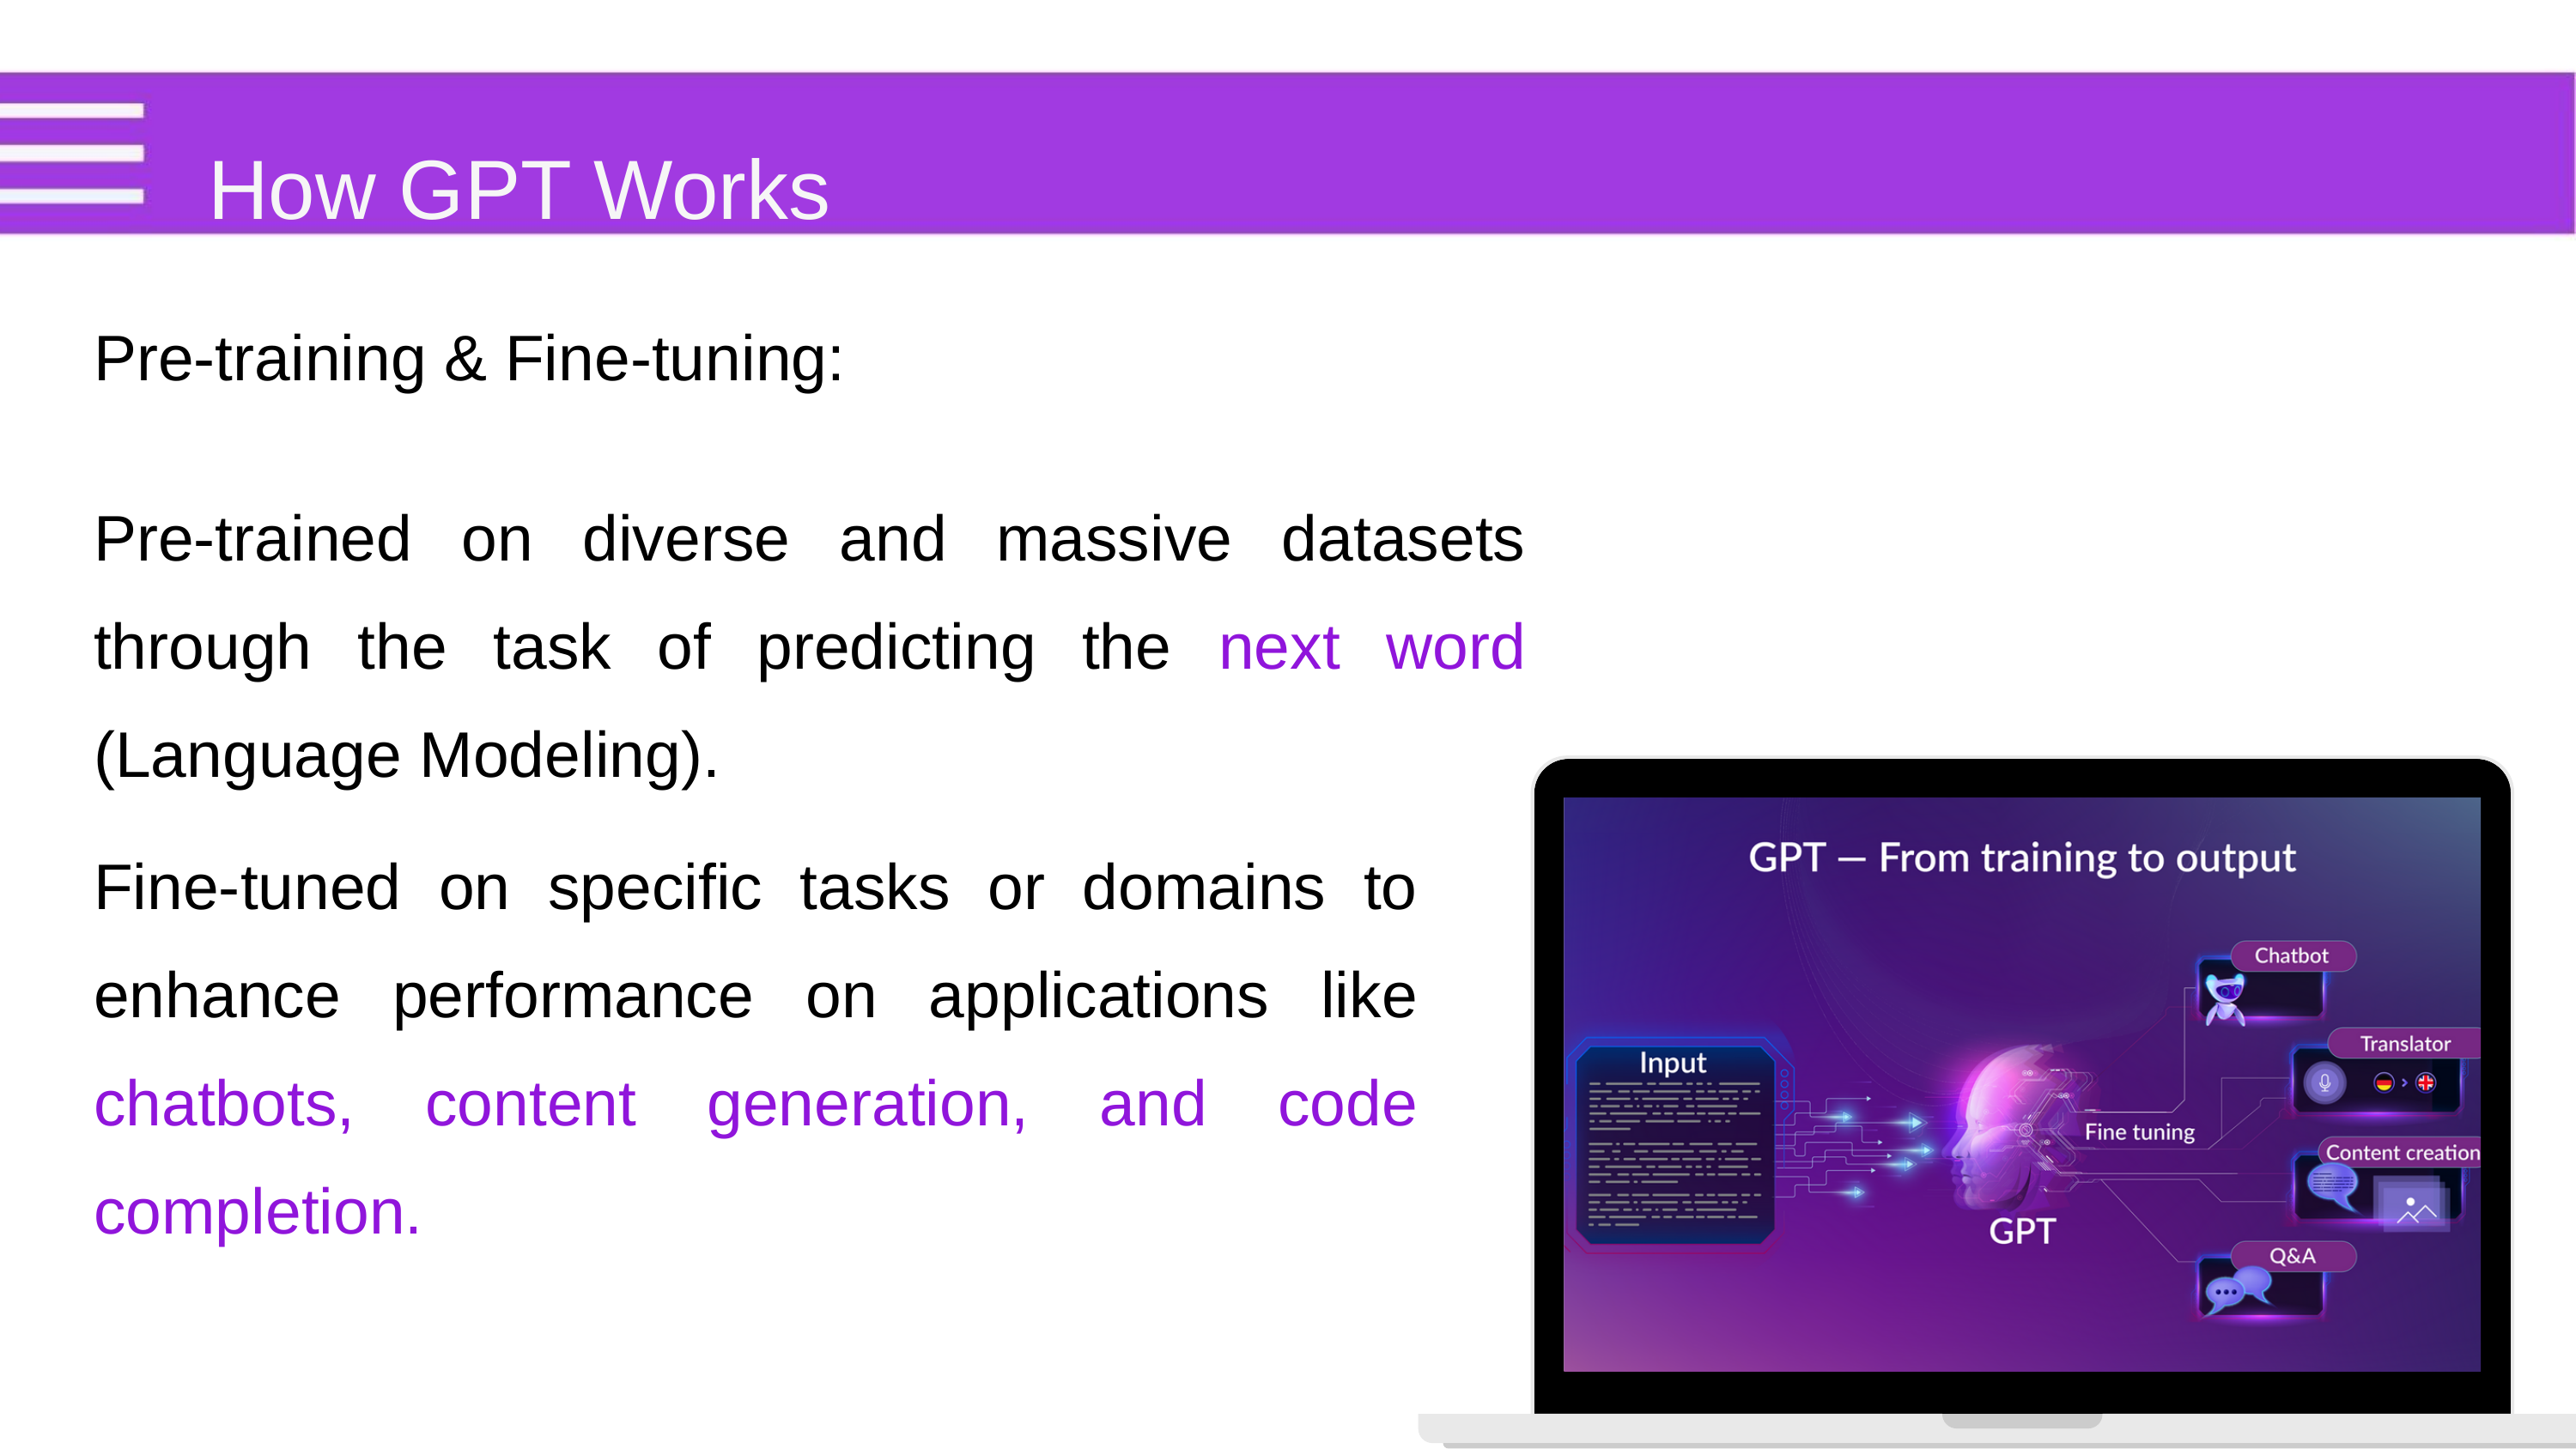

How GPT Works

Pre-training & Fine-tuning:

Pre-trained on diverse and massive datasets through the task of predicting the next word (Language Modeling).

Fine-tuned on specific tasks or domains to enhance performance on applications like chatbots, content generation, and code completion.